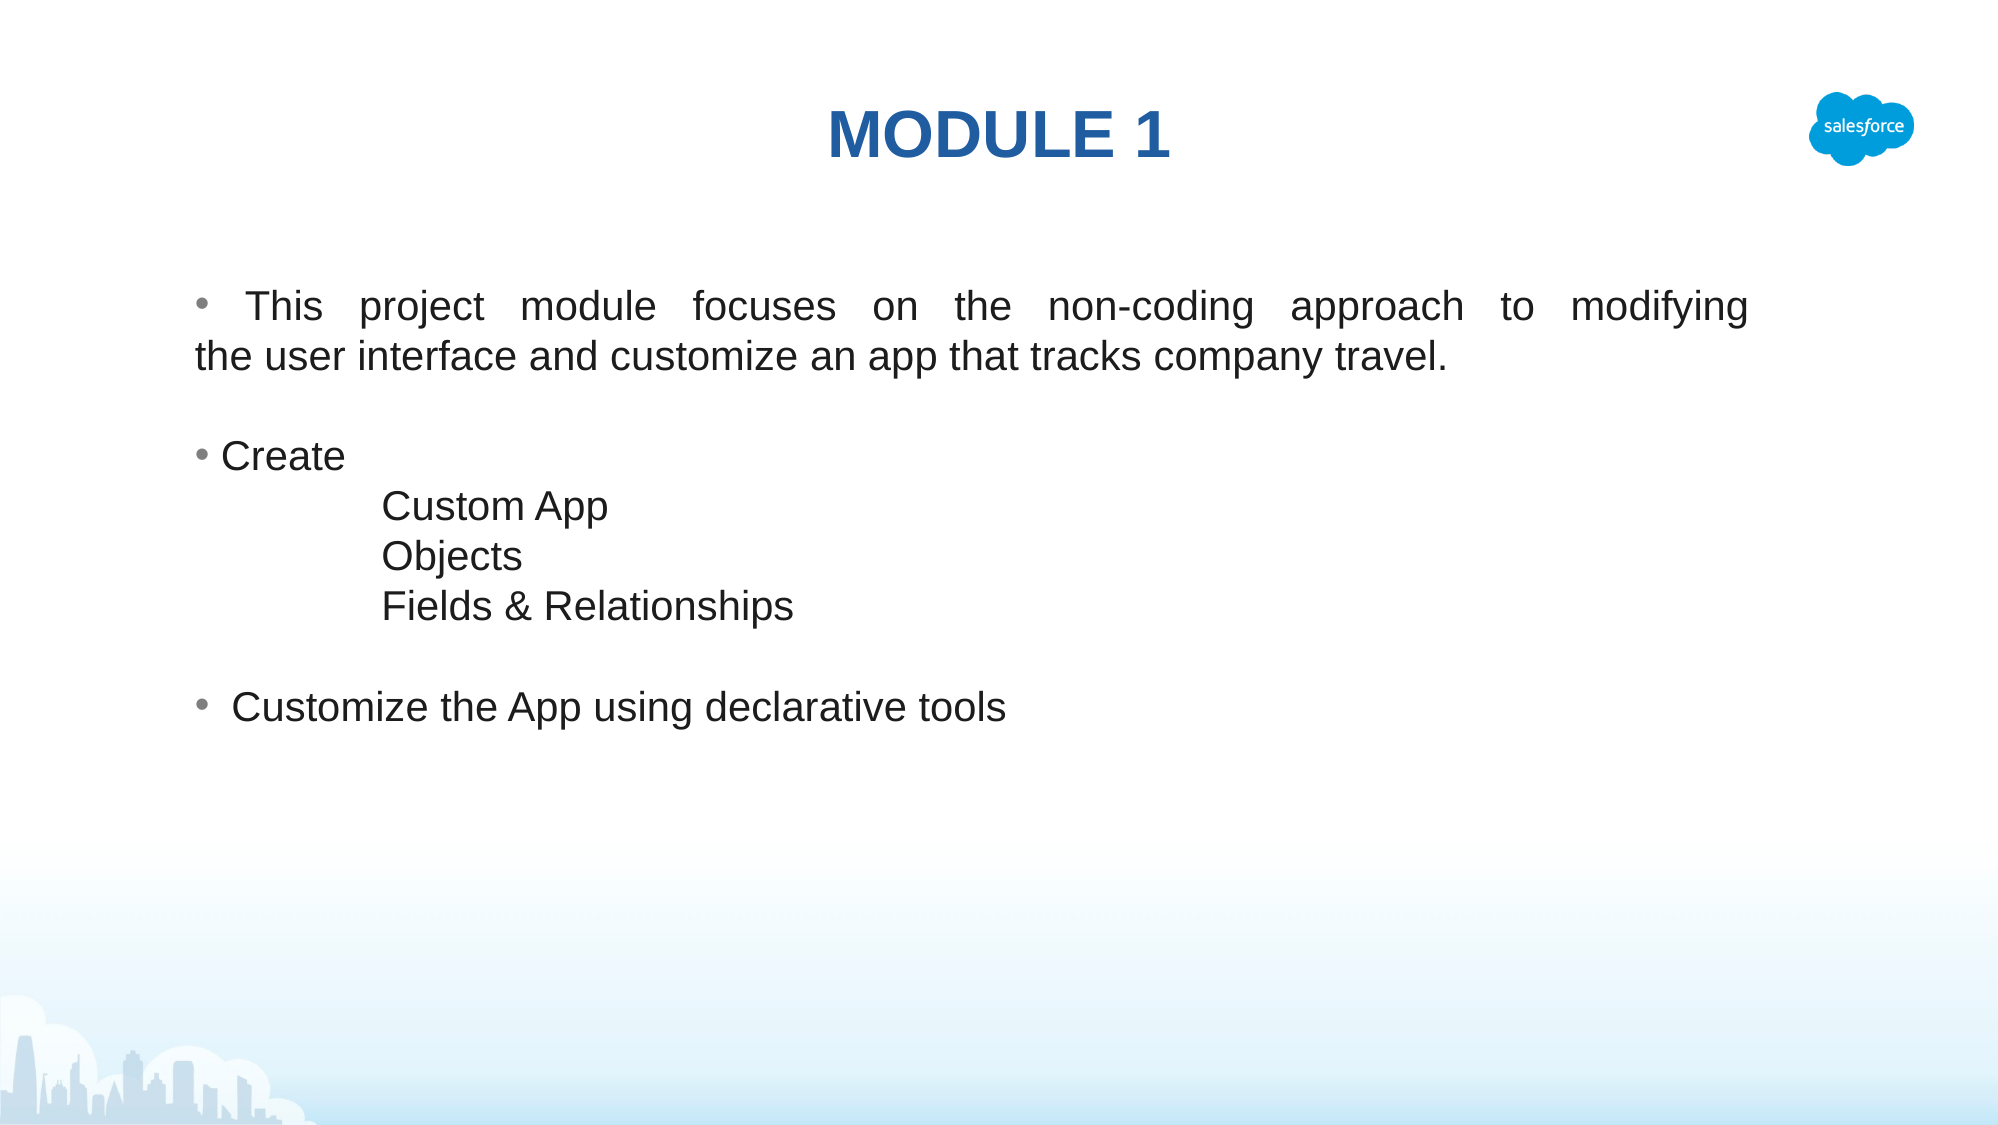

# MODULE 1
 This project module focuses on the non-coding approach to modifying
the user interface and customize an app that tracks company travel.

 Create
		Custom App
		Objects
		Fields & Relationships

Customize the App using declarative tools